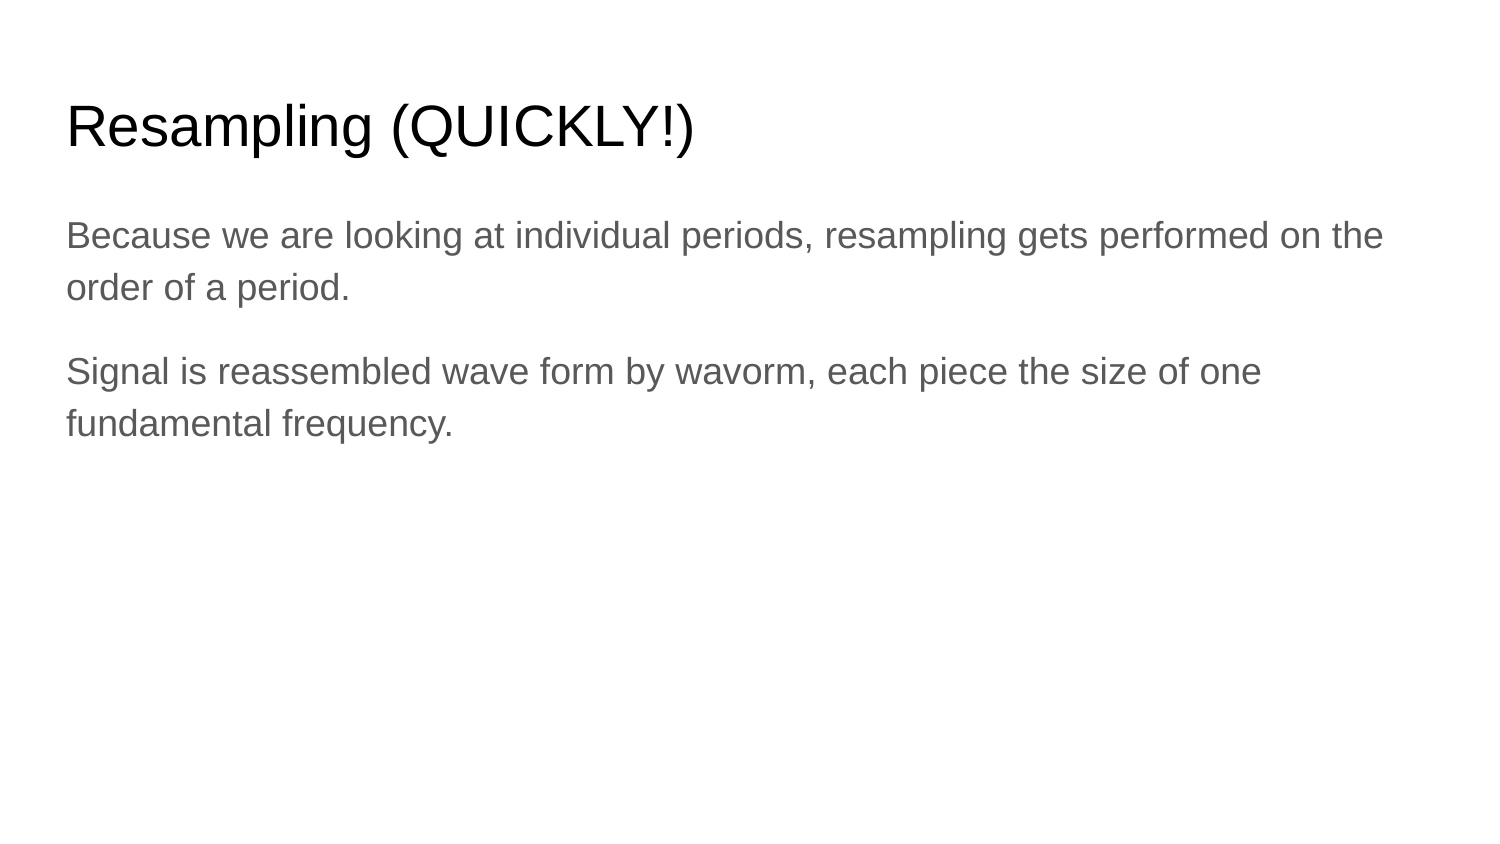

# Resampling (QUICKLY!)
Because we are looking at individual periods, resampling gets performed on the order of a period.
Signal is reassembled wave form by wavorm, each piece the size of one fundamental frequency.